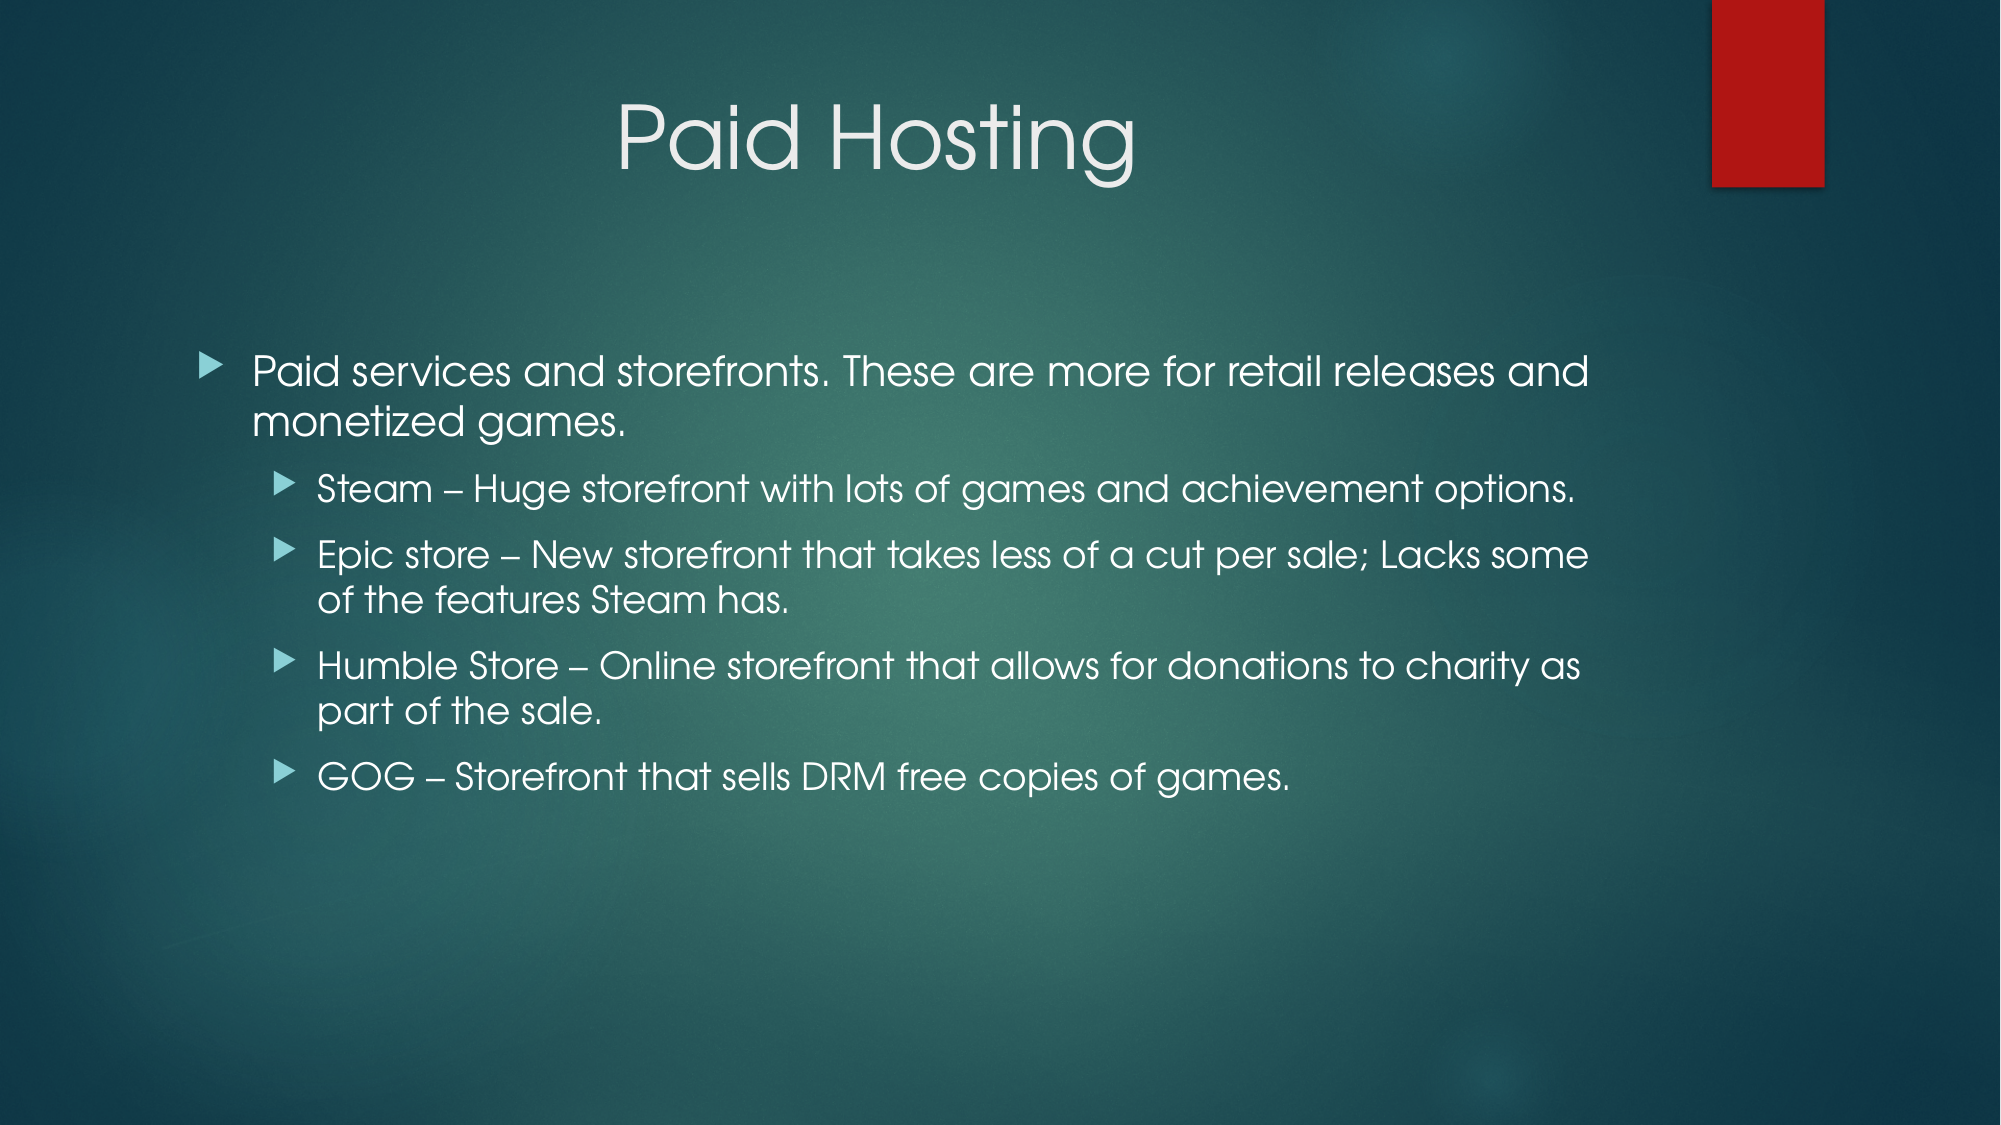

# Paid Hosting
Paid services and storefronts. These are more for retail releases and monetized games.
Steam – Huge storefront with lots of games and achievement options.
Epic store – New storefront that takes less of a cut per sale; Lacks some of the features Steam has.
Humble Store – Online storefront that allows for donations to charity as part of the sale.
GOG – Storefront that sells DRM free copies of games.